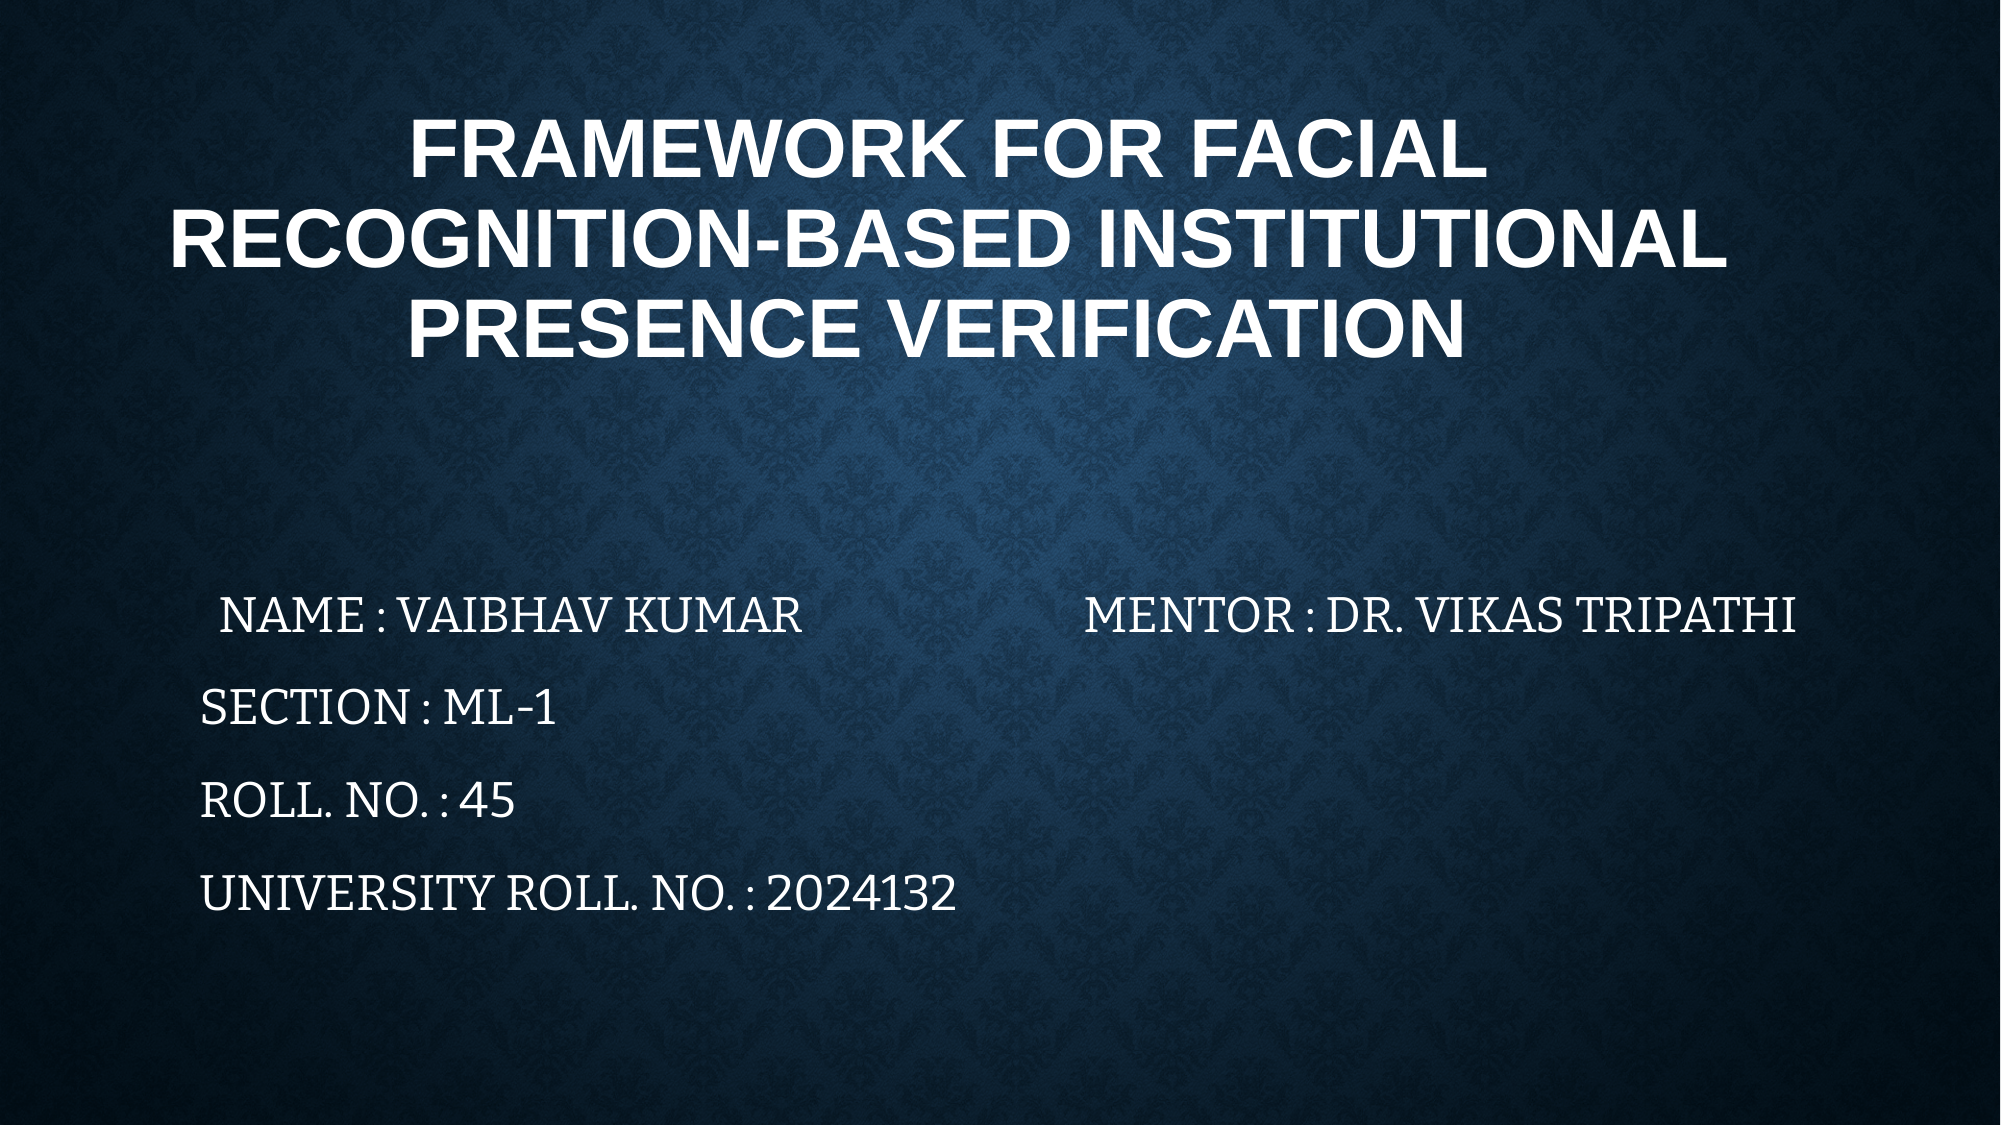

# Framework for Facial Recognition-Based Institutional Presence Verification
NAME : VAIBHAV KUMAR                            MENTOR : DR. VIKAS TRIPATHI
SECTION : ML-1
ROLL. NO. : 45
UNIVERSITY ROLL. NO. : 2024132